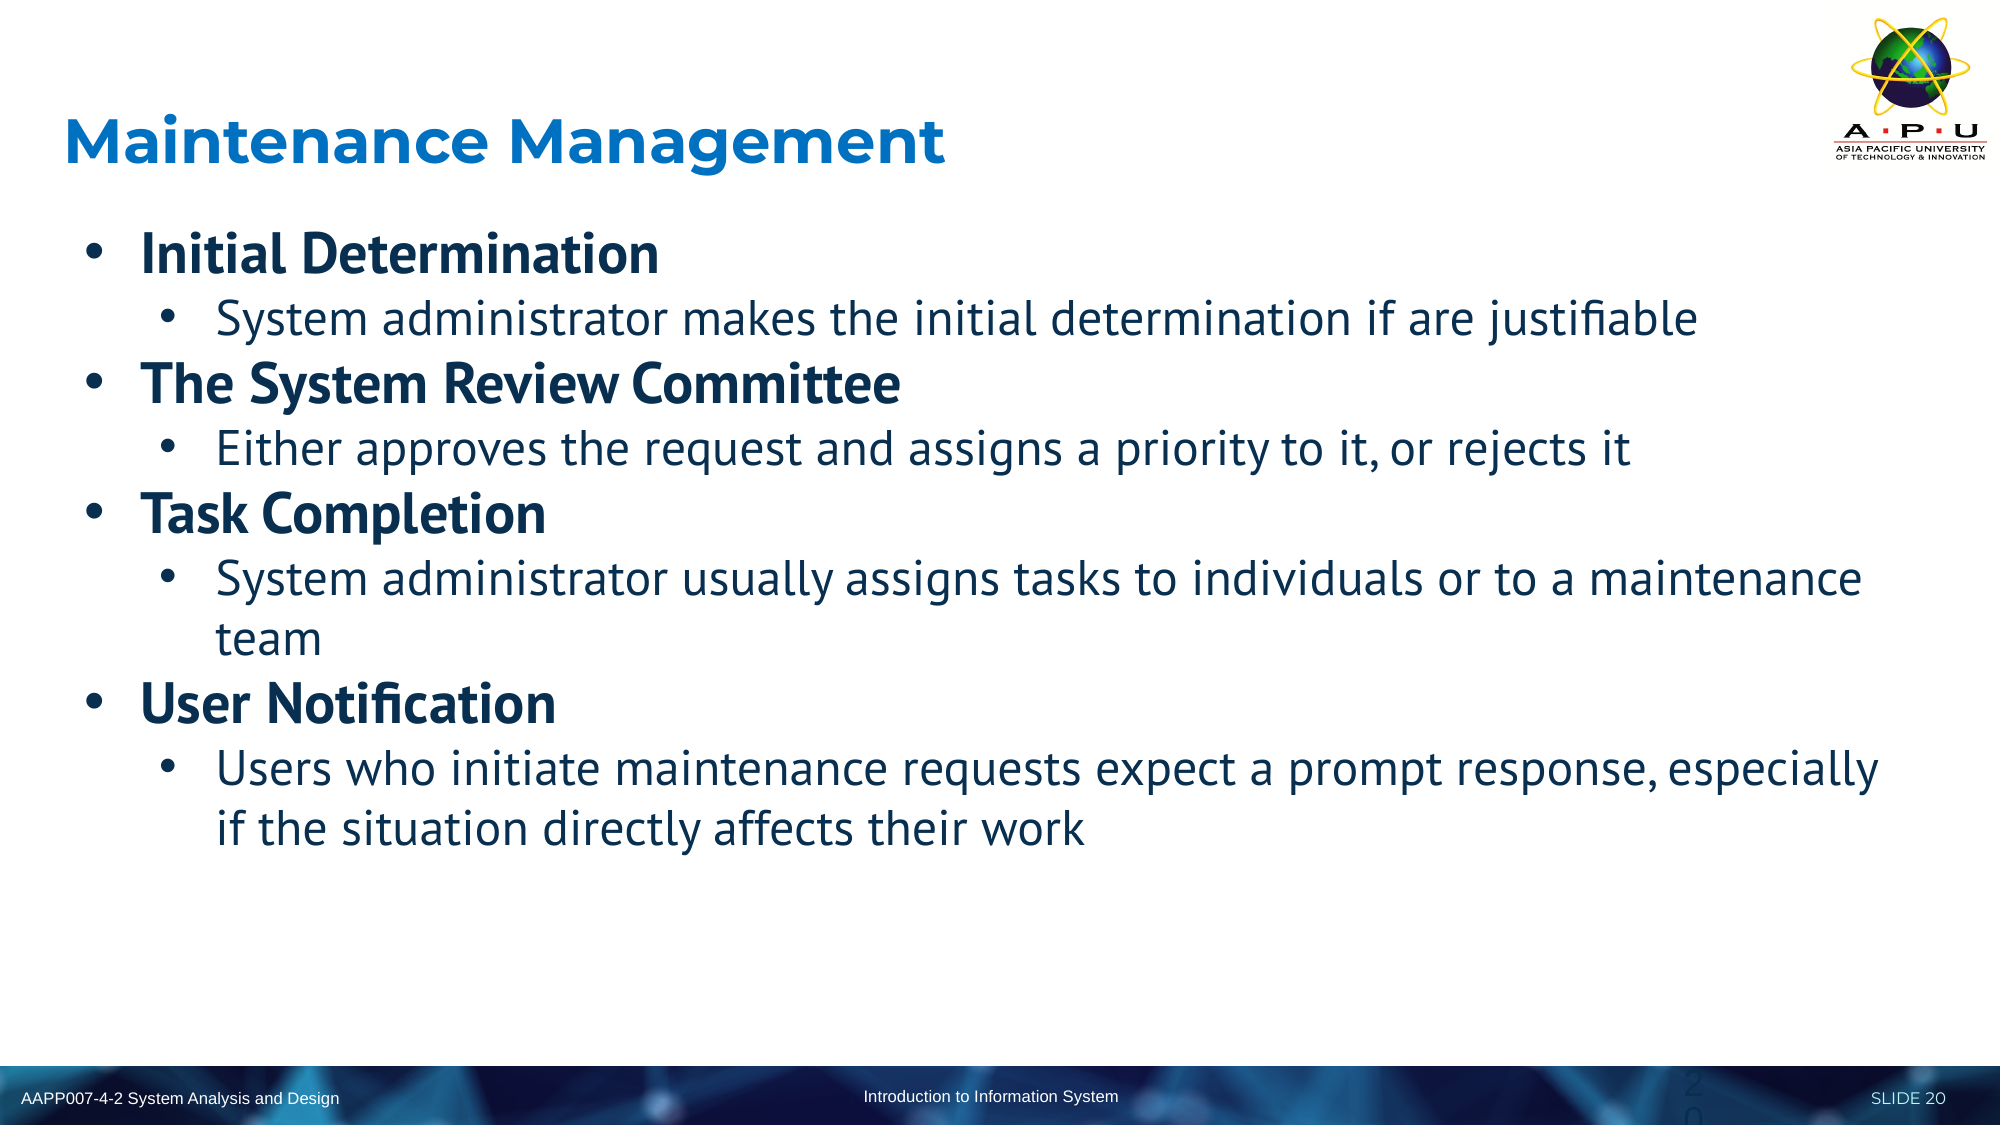

# Maintenance Management
Initial Determination
System administrator makes the initial determination if are justifiable
The System Review Committee
Either approves the request and assigns a priority to it, or rejects it
Task Completion
System administrator usually assigns tasks to individuals or to a maintenance team
User Notification
Users who initiate maintenance requests expect a prompt response, especially if the situation directly affects their work
20